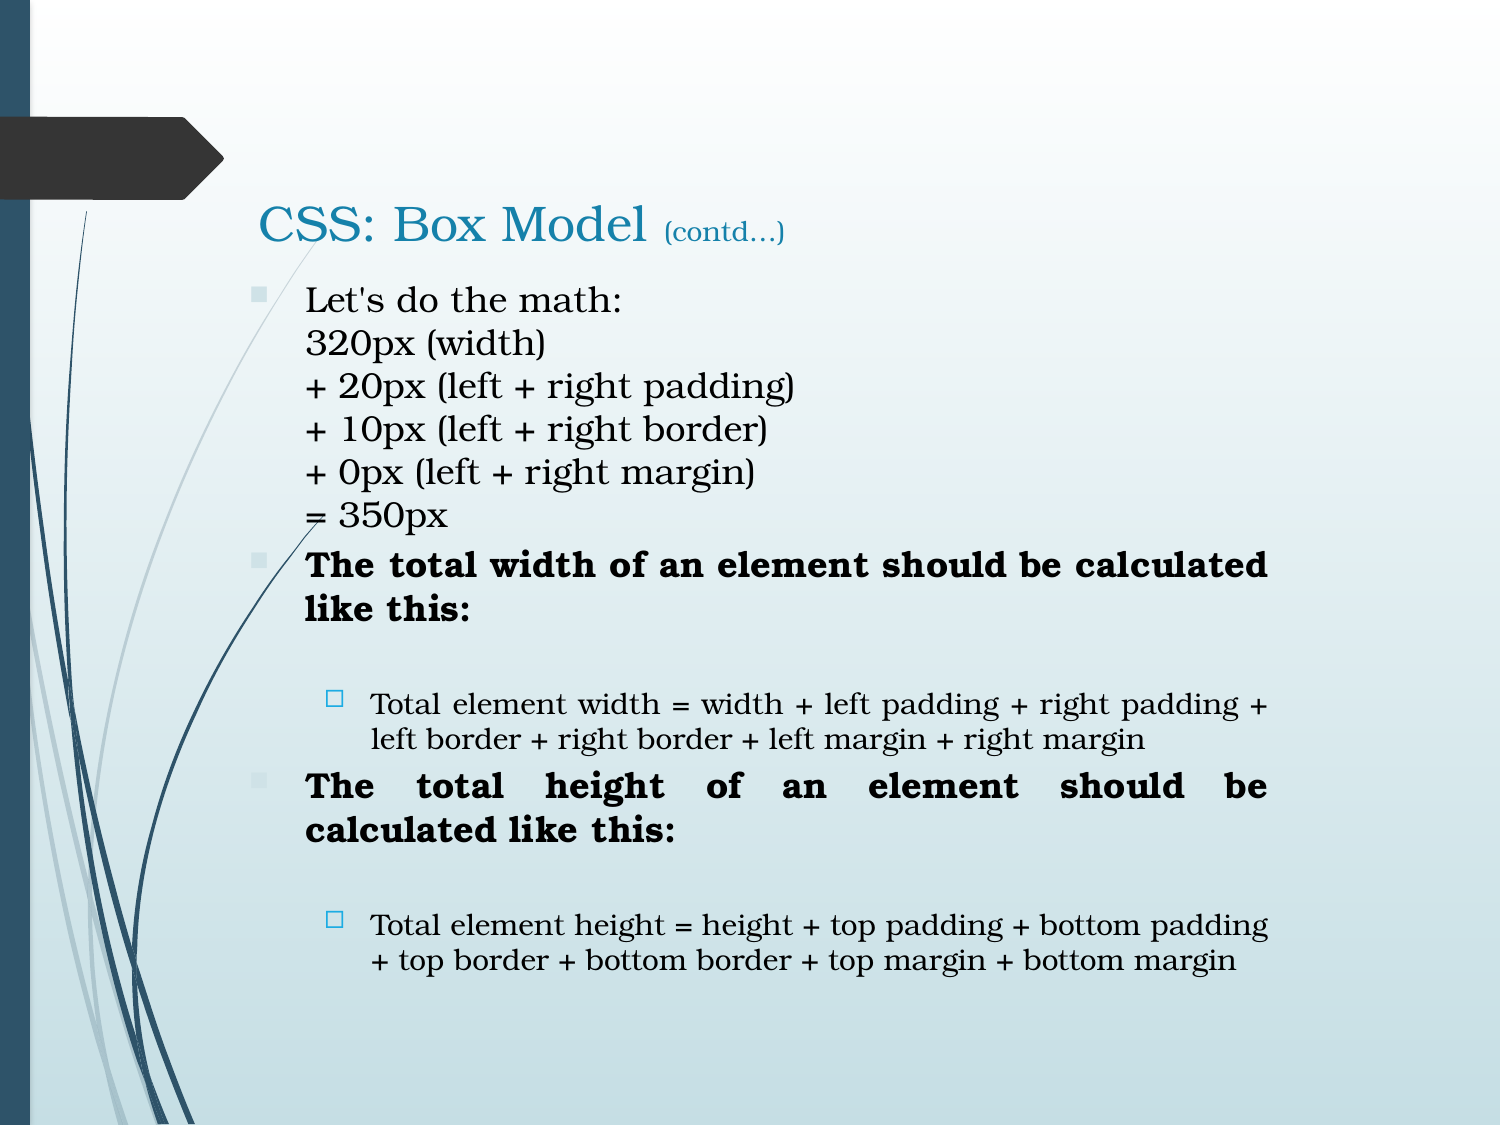

# CSS: Box Model (contd…)
Let's do the math:
320px (width)
+ 20px (left + right padding)
+ 10px (left + right border)
+ 0px (left + right margin)
= 350px
The total width of an element should be calculated like this:

Total element width = width + left padding + right padding + left border + right border + left margin + right margin
The total height of an element should be calculated like this:

Total element height = height + top padding + bottom padding + top border + bottom border + top margin + bottom margin